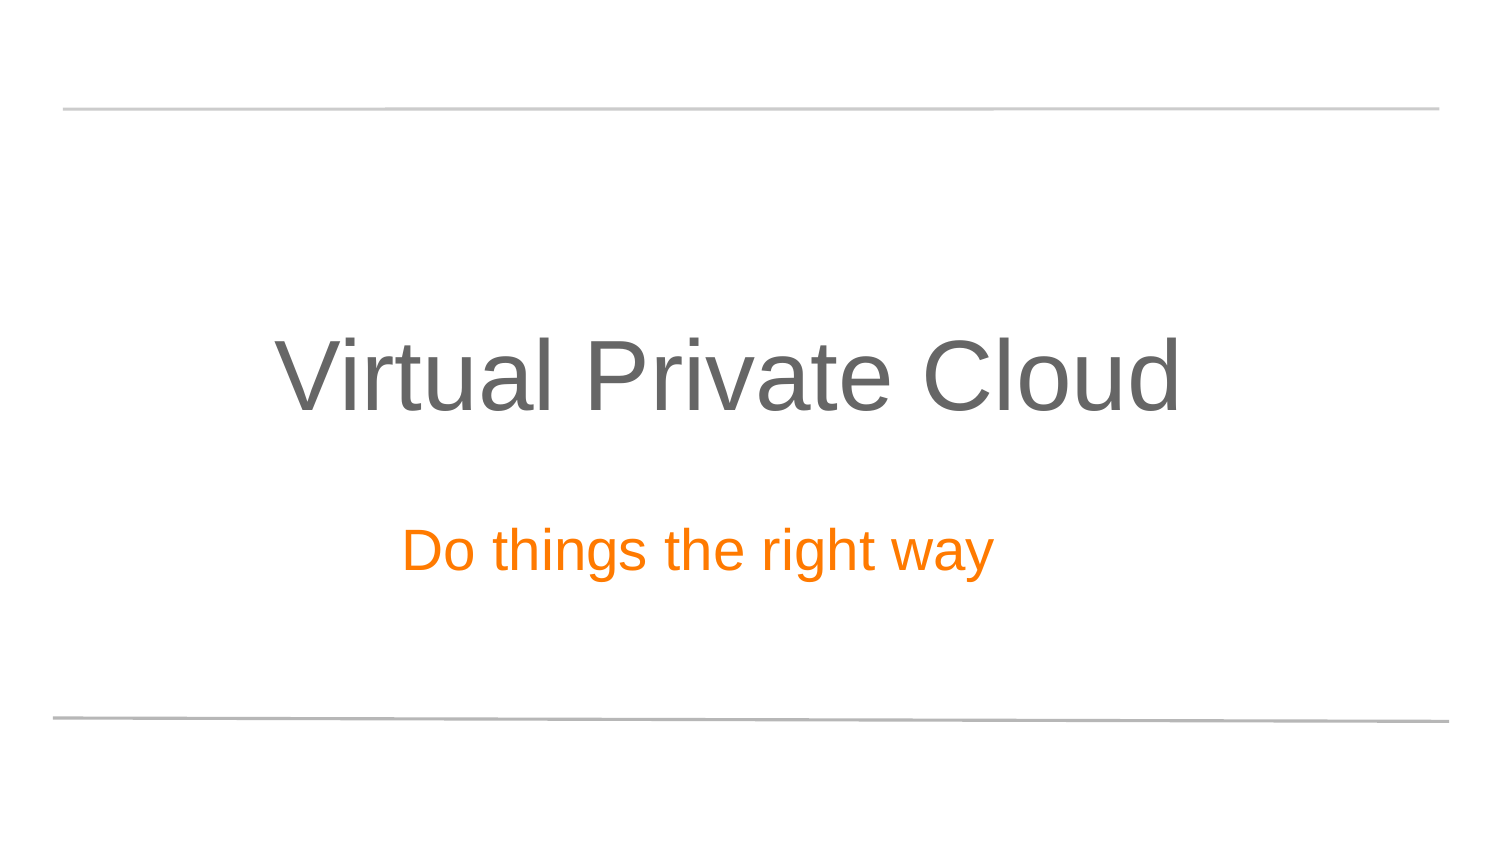

# Virtual Private Cloud
Do things the right way